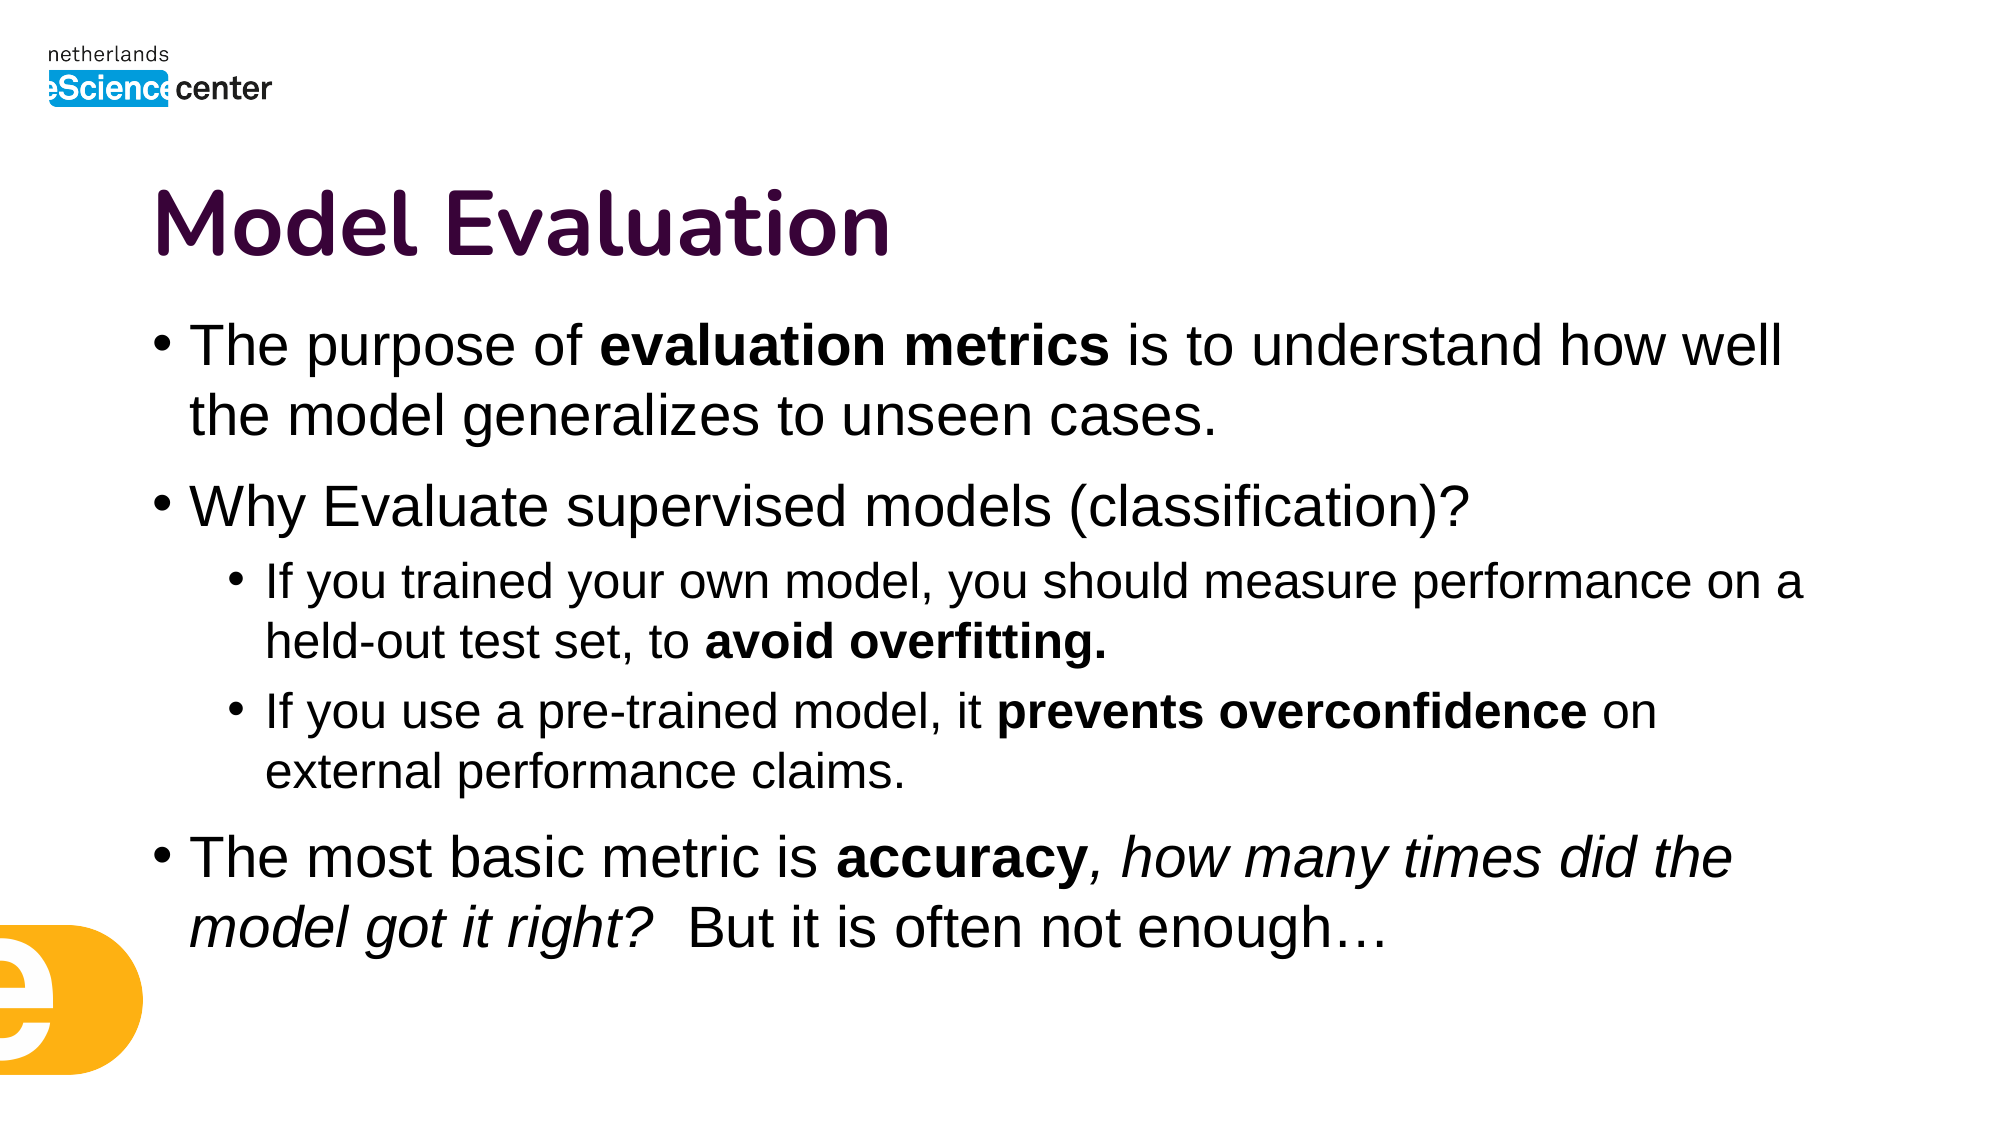

# Model Evaluation
The purpose of evaluation metrics is to understand how well the model generalizes to unseen cases.
Why Evaluate supervised models (classification)?
If you trained your own model, you should measure performance on a held-out test set, to avoid overfitting.
If you use a pre-trained model, it prevents overconfidence on external performance claims.
The most basic metric is accuracy, how many times did the model got it right?  But it is often not enough…